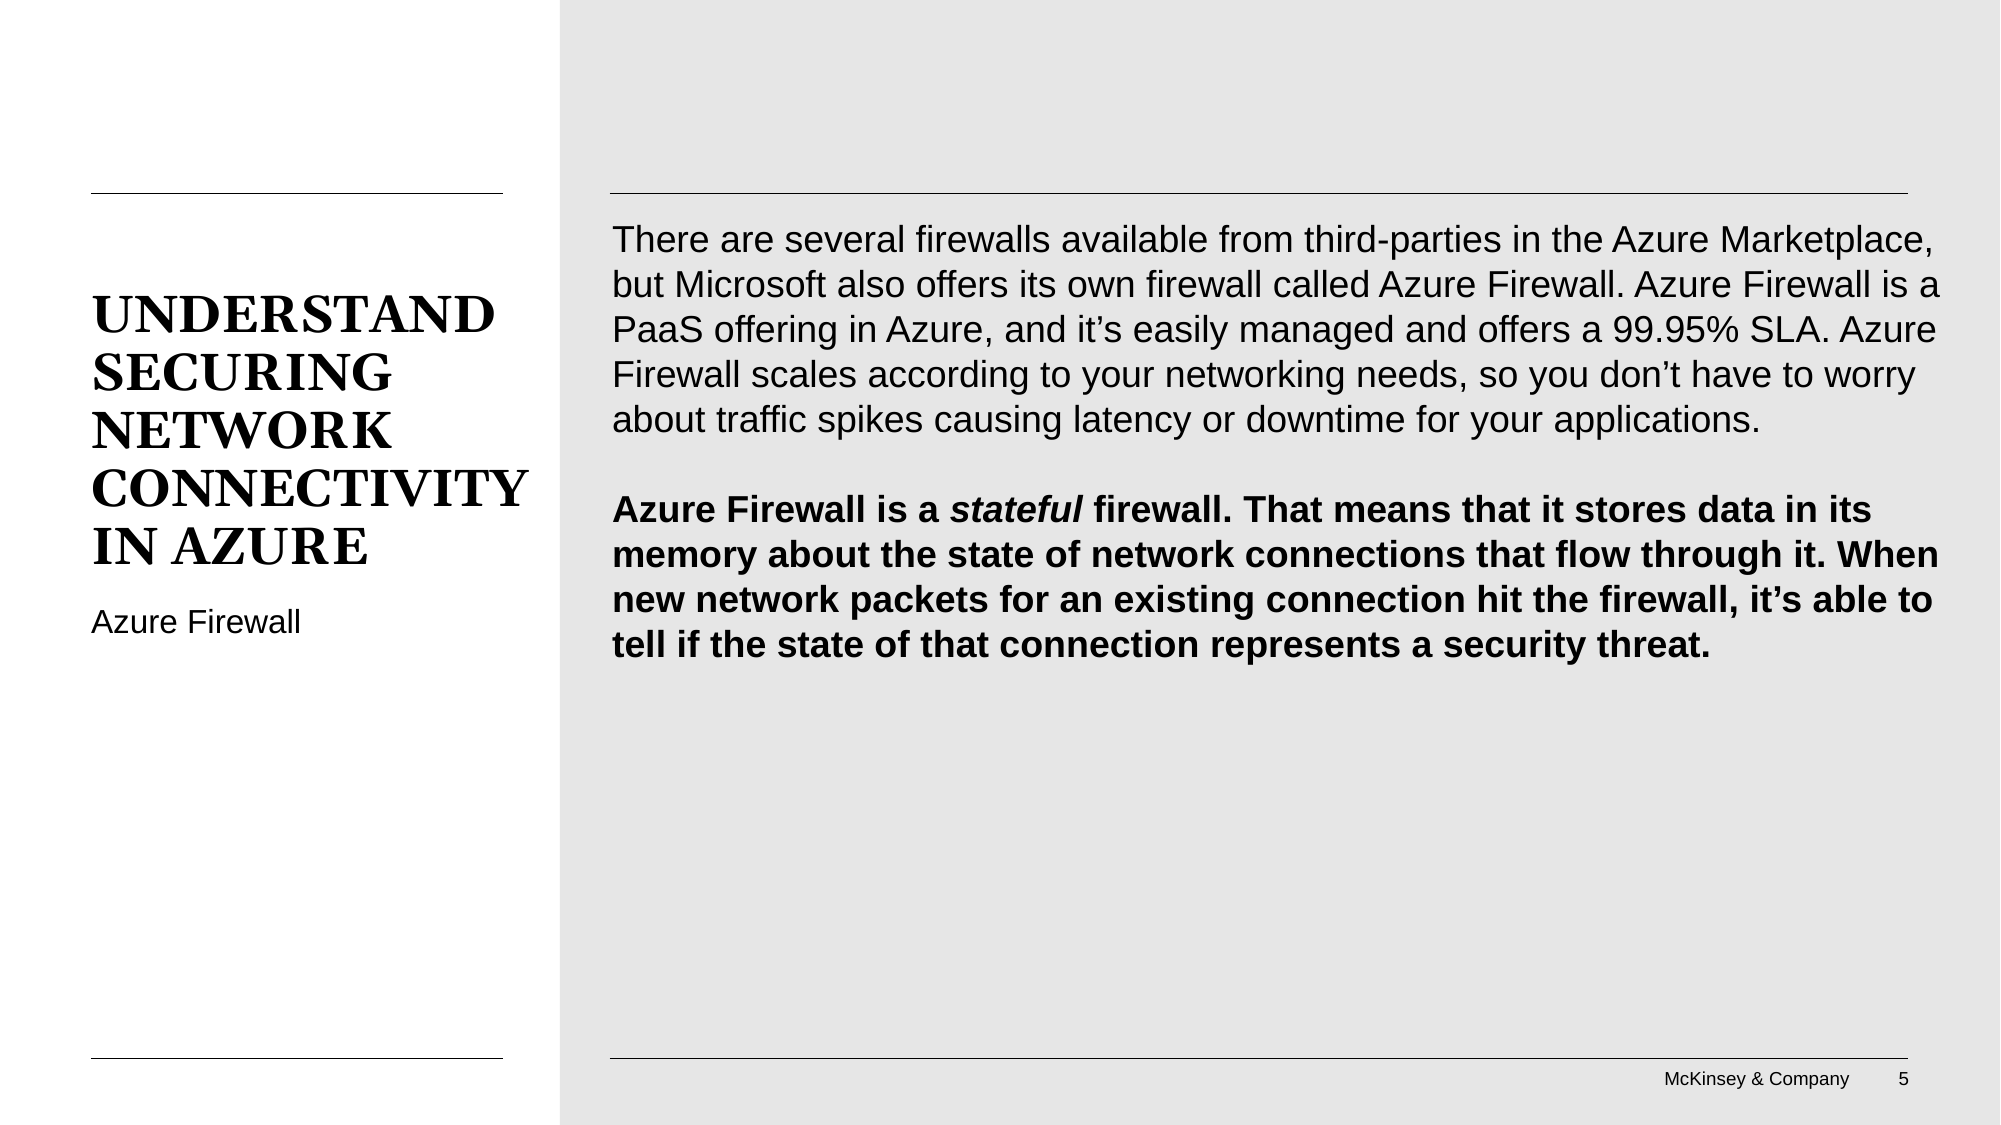

There are several firewalls available from third-parties in the Azure Marketplace, but Microsoft also offers its own firewall called Azure Firewall. Azure Firewall is a PaaS offering in Azure, and it’s easily managed and offers a 99.95% SLA. Azure Firewall scales according to your networking needs, so you don’t have to worry about traffic spikes causing latency or downtime for your applications.

Azure Firewall is a stateful firewall. That means that it stores data in its memory about the state of network connections that flow through it. When new network packets for an existing connection hit the firewall, it’s able to tell if the state of that connection represents a security threat.

# UNDERSTAND SECURING NETWORK CONNECTIVITY IN AZURE
Azure Firewall